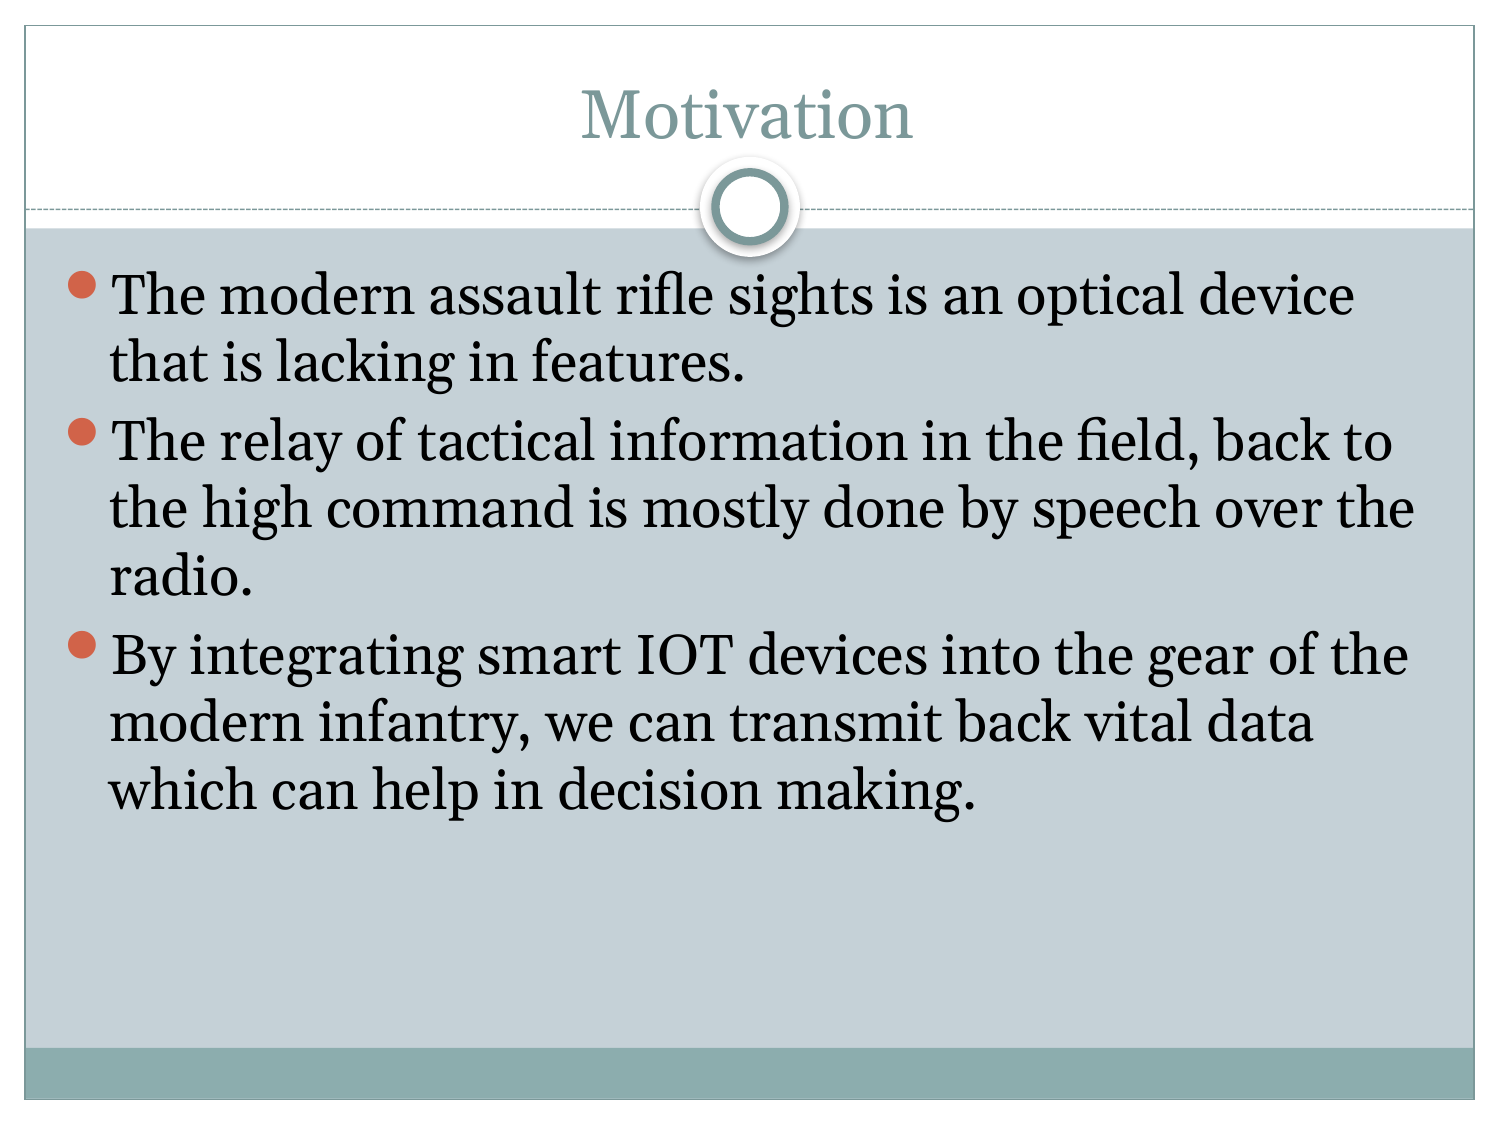

Motivation
The modern assault rifle sights is an optical device that is lacking in features.
The relay of tactical information in the field, back to the high command is mostly done by speech over the radio.
By integrating smart IOT devices into the gear of the modern infantry, we can transmit back vital data which can help in decision making.